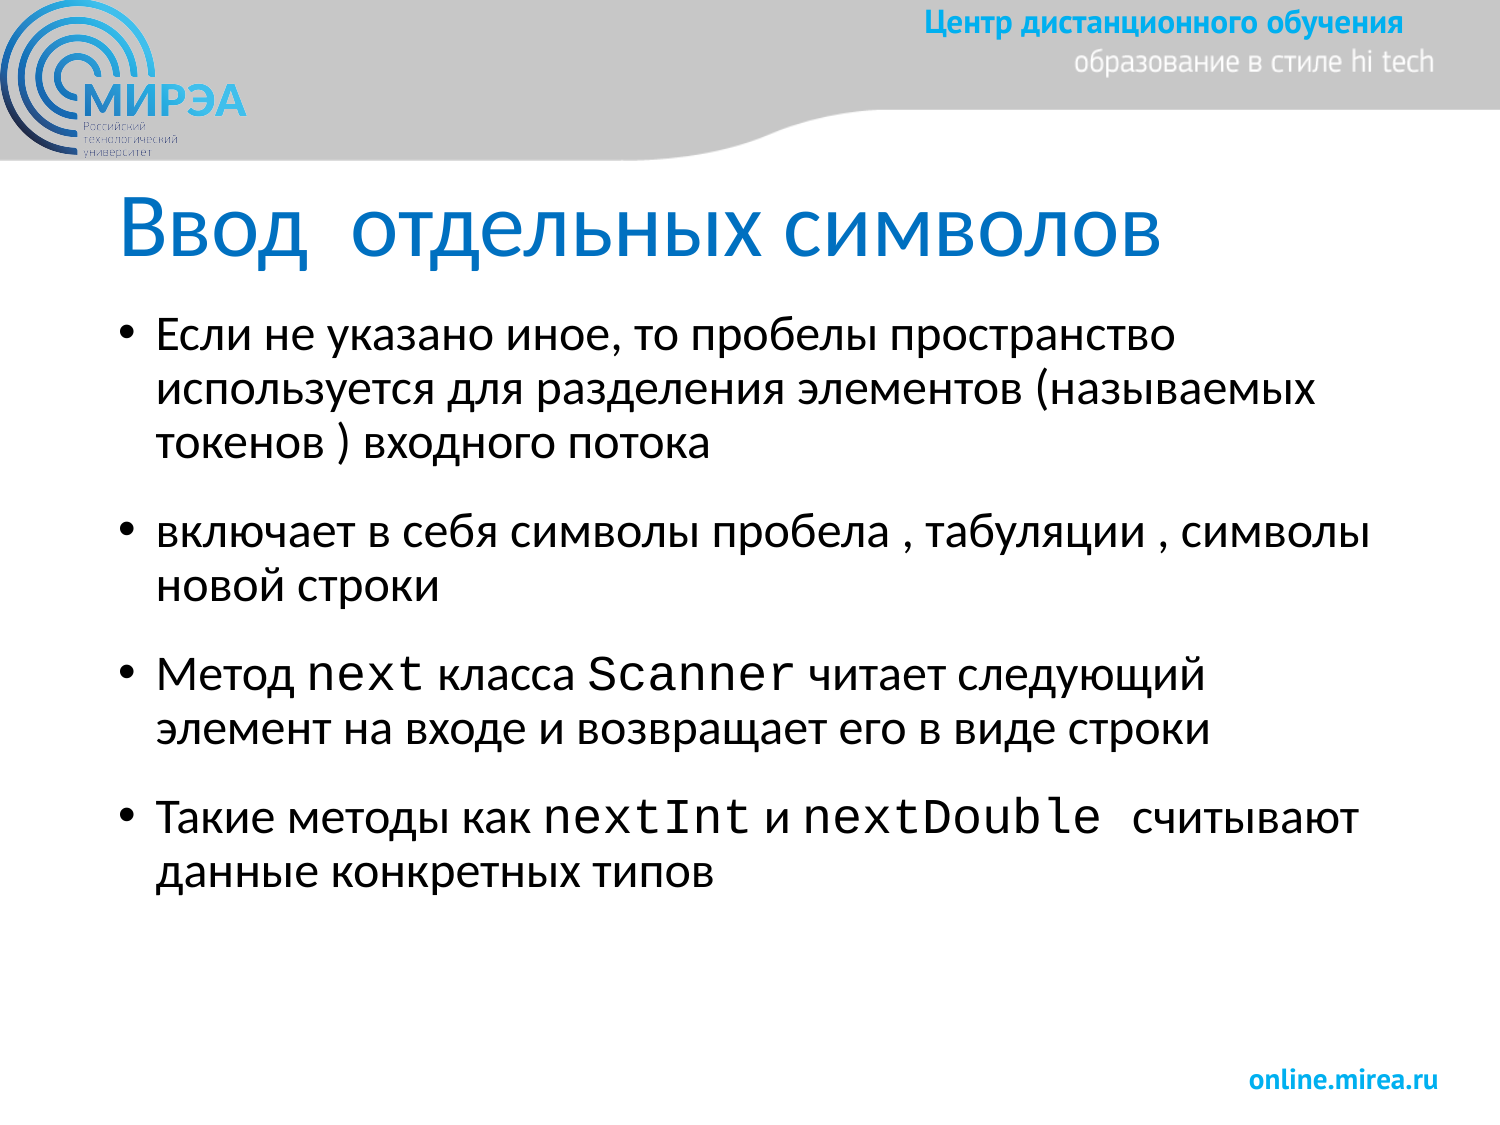

# Ввод  отдельных символов
Если не указано иное, то пробелы пространство используется для разделения элементов (называемых токенов ) входного потока
включает в себя символы пробела , табуляции , символы новой строки
Метод next класса Scanner читает следующий элемент на входе и возвращает его в виде строки
Такие методы как nextInt и nextDouble считывают данные конкретных типов